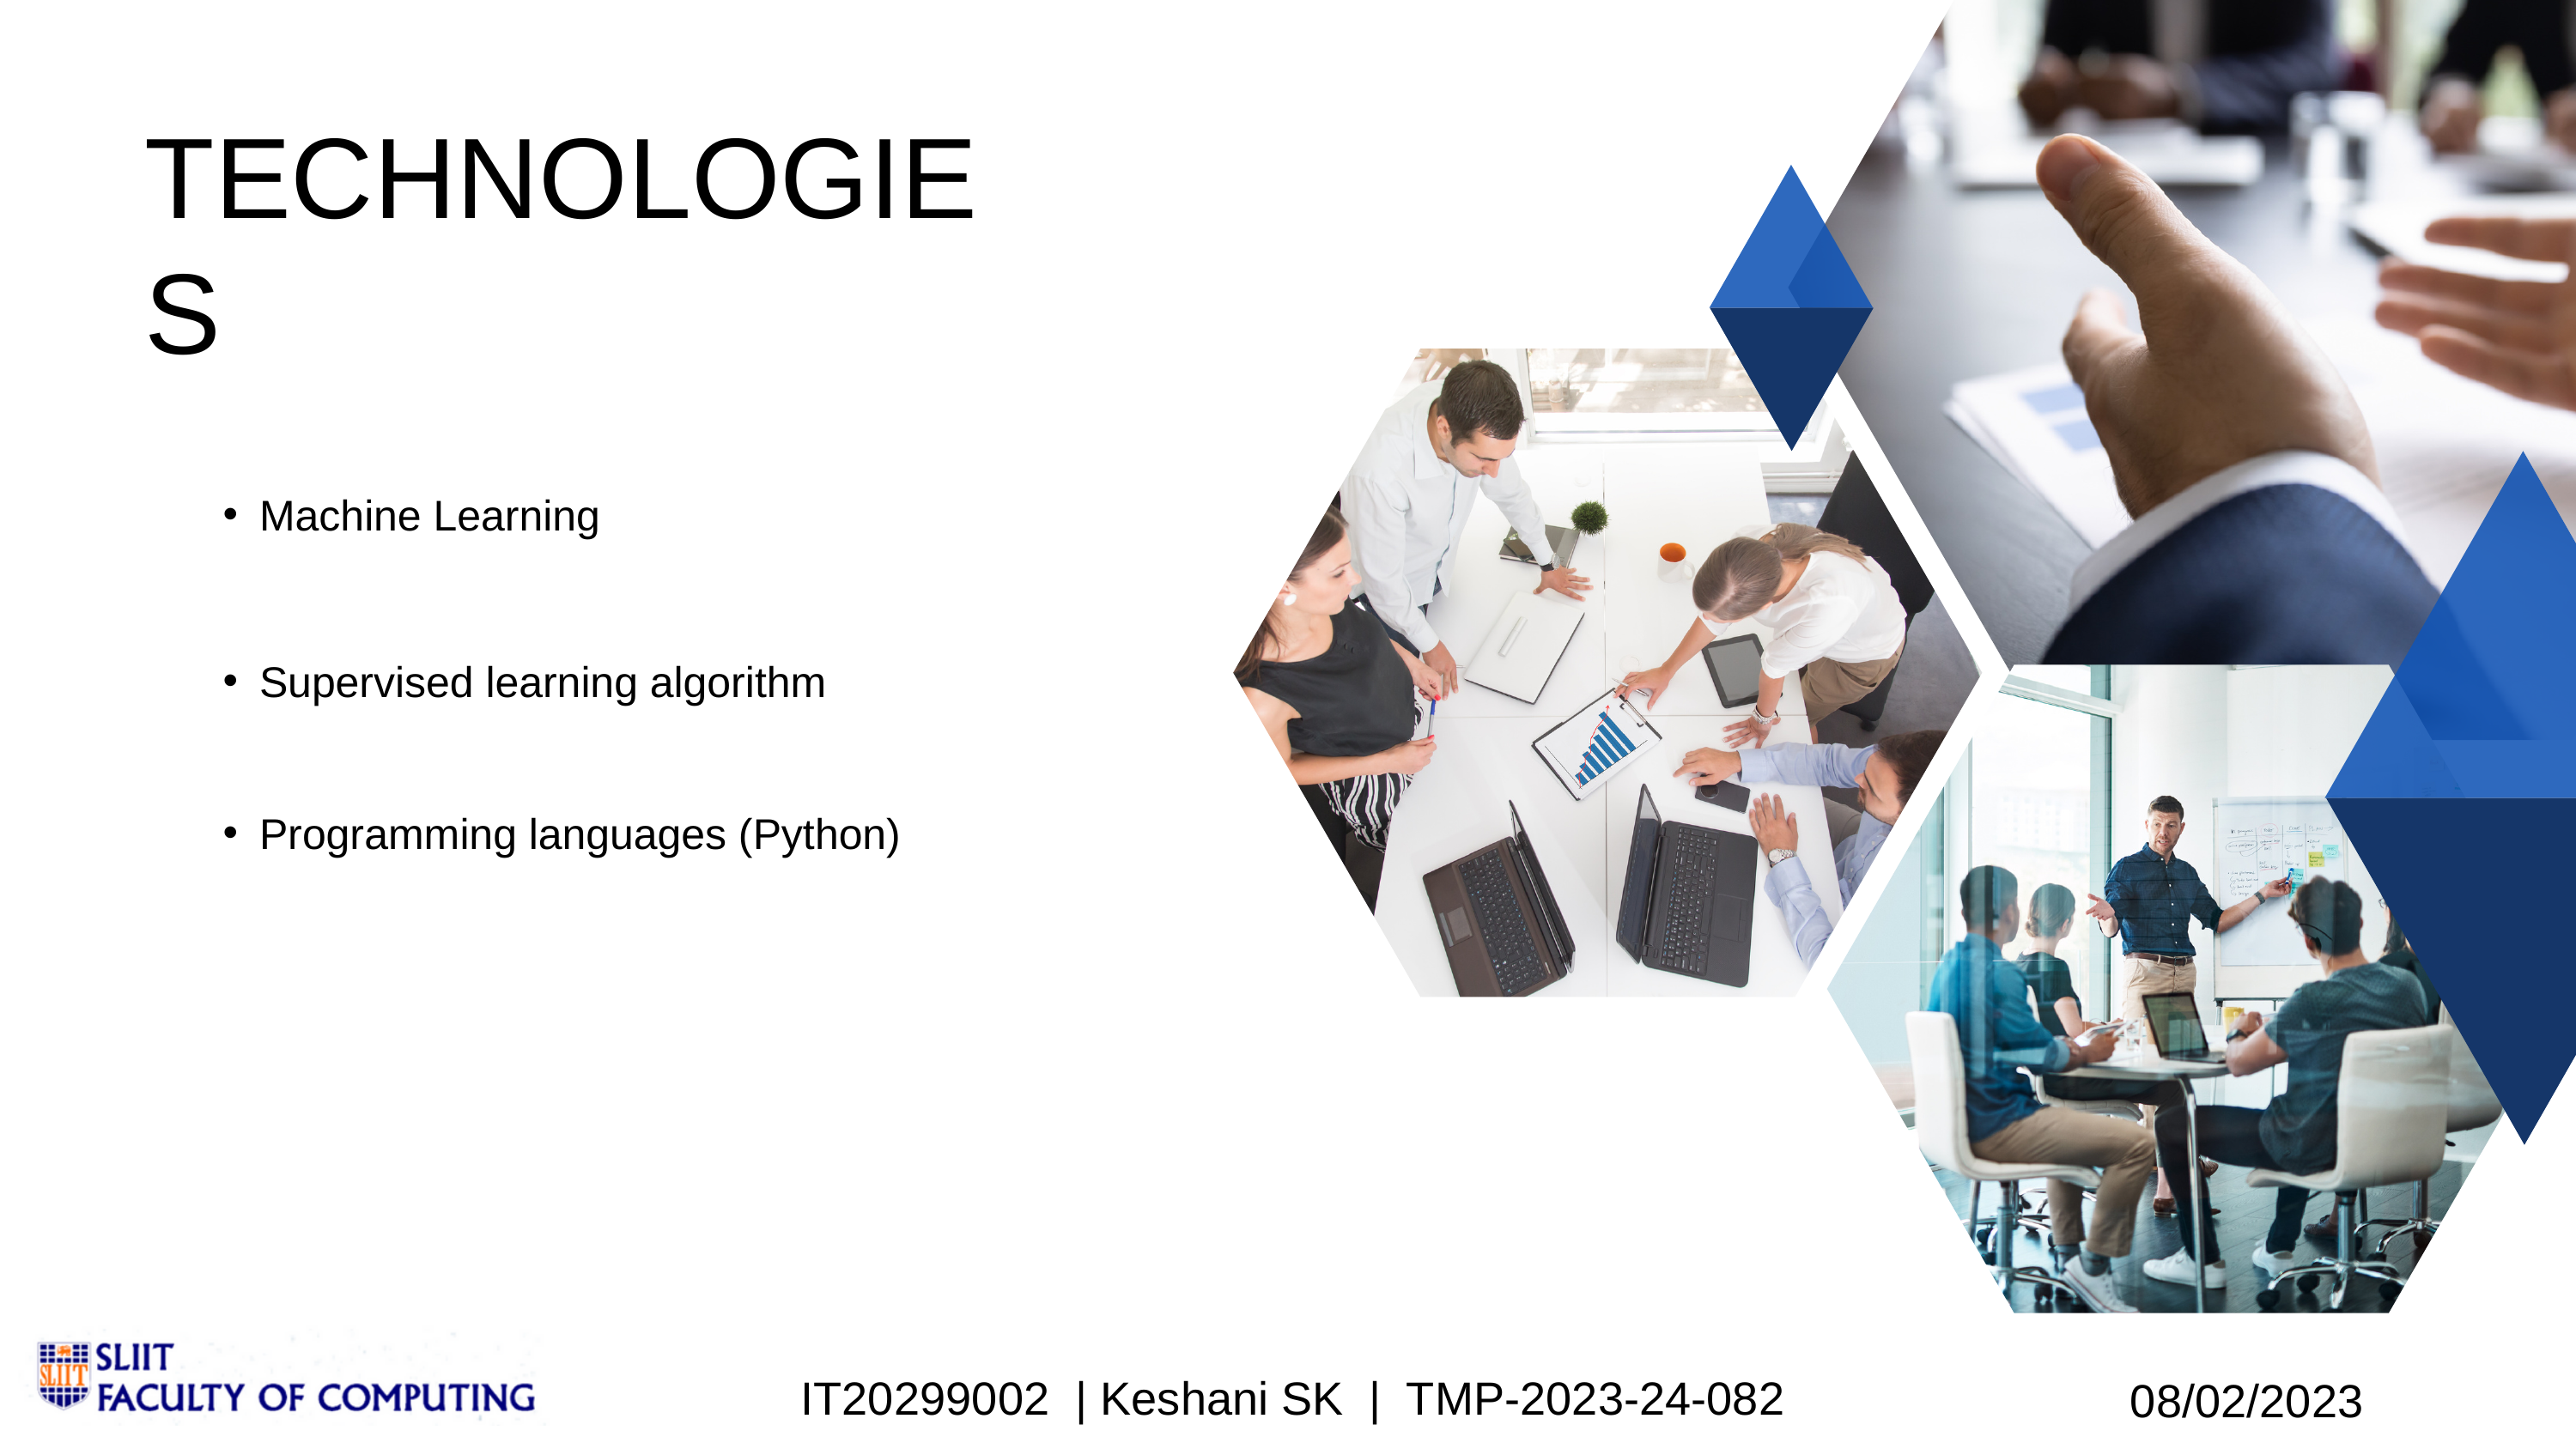

TECHNOLOGIES

Machine Learning

Supervised learning algorithm​

Programming languages (Python)​

IT20299002  | Keshani SK  |  TMP-2023-24-082
08/02/2023